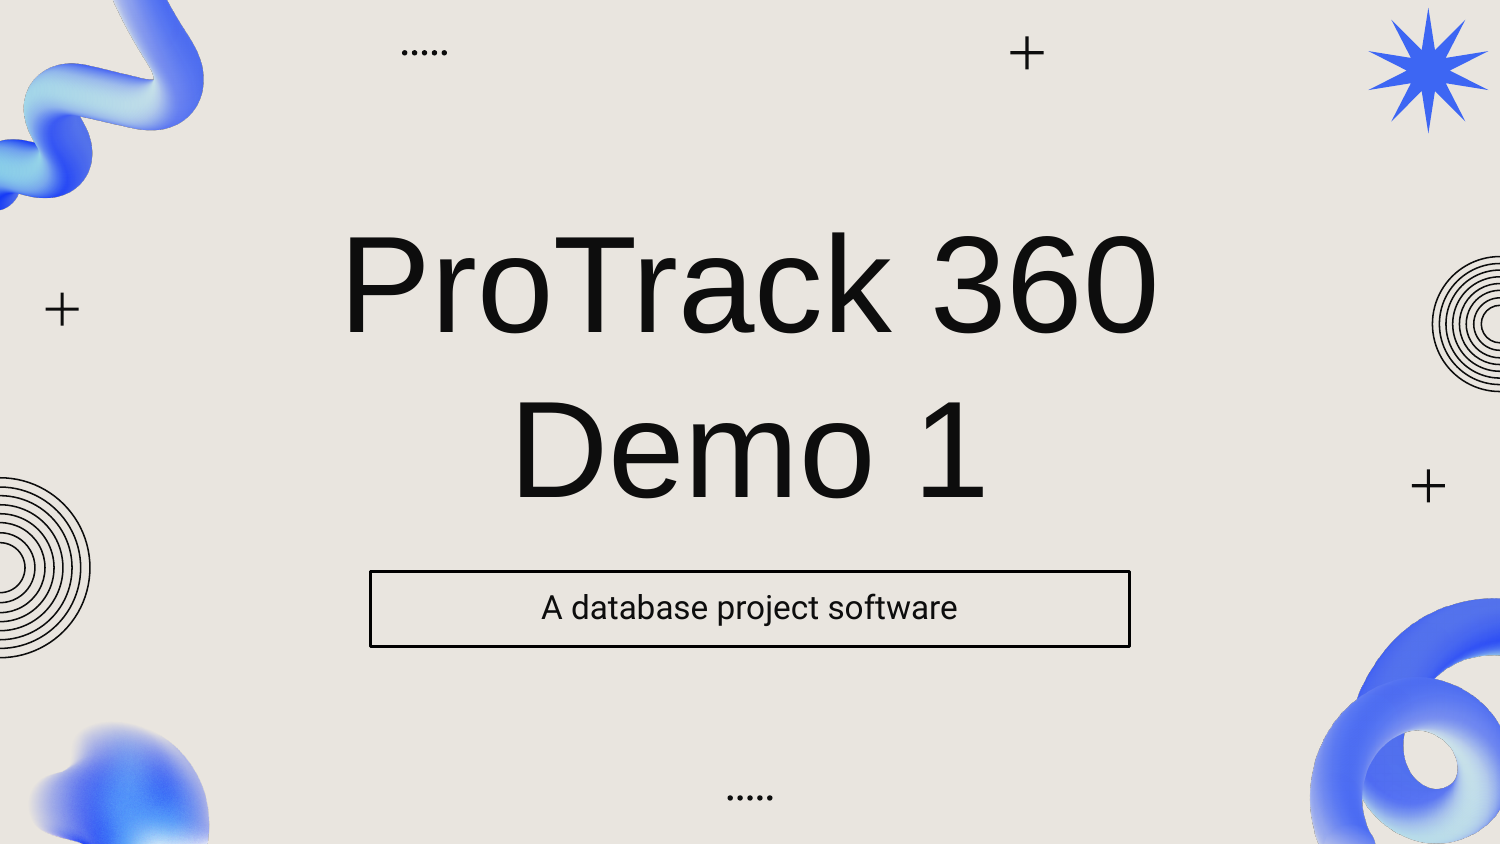

# ProTrack 360
Demo 1
A database project software